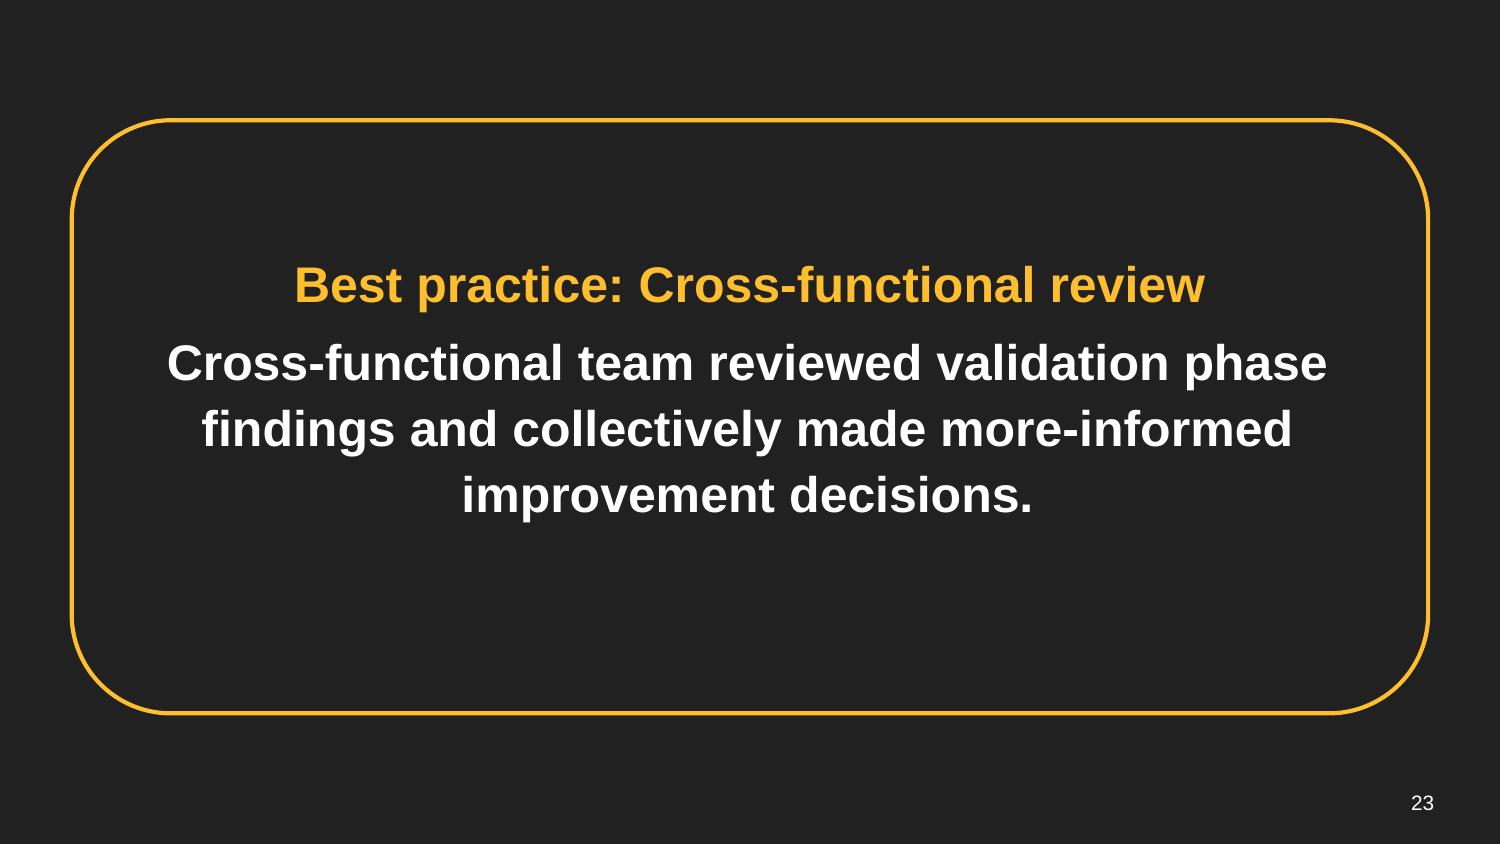

# Best practice: Cross-functional review
Cross-functional team reviewed validation phase findings and collectively made more-informed improvement decisions.

23